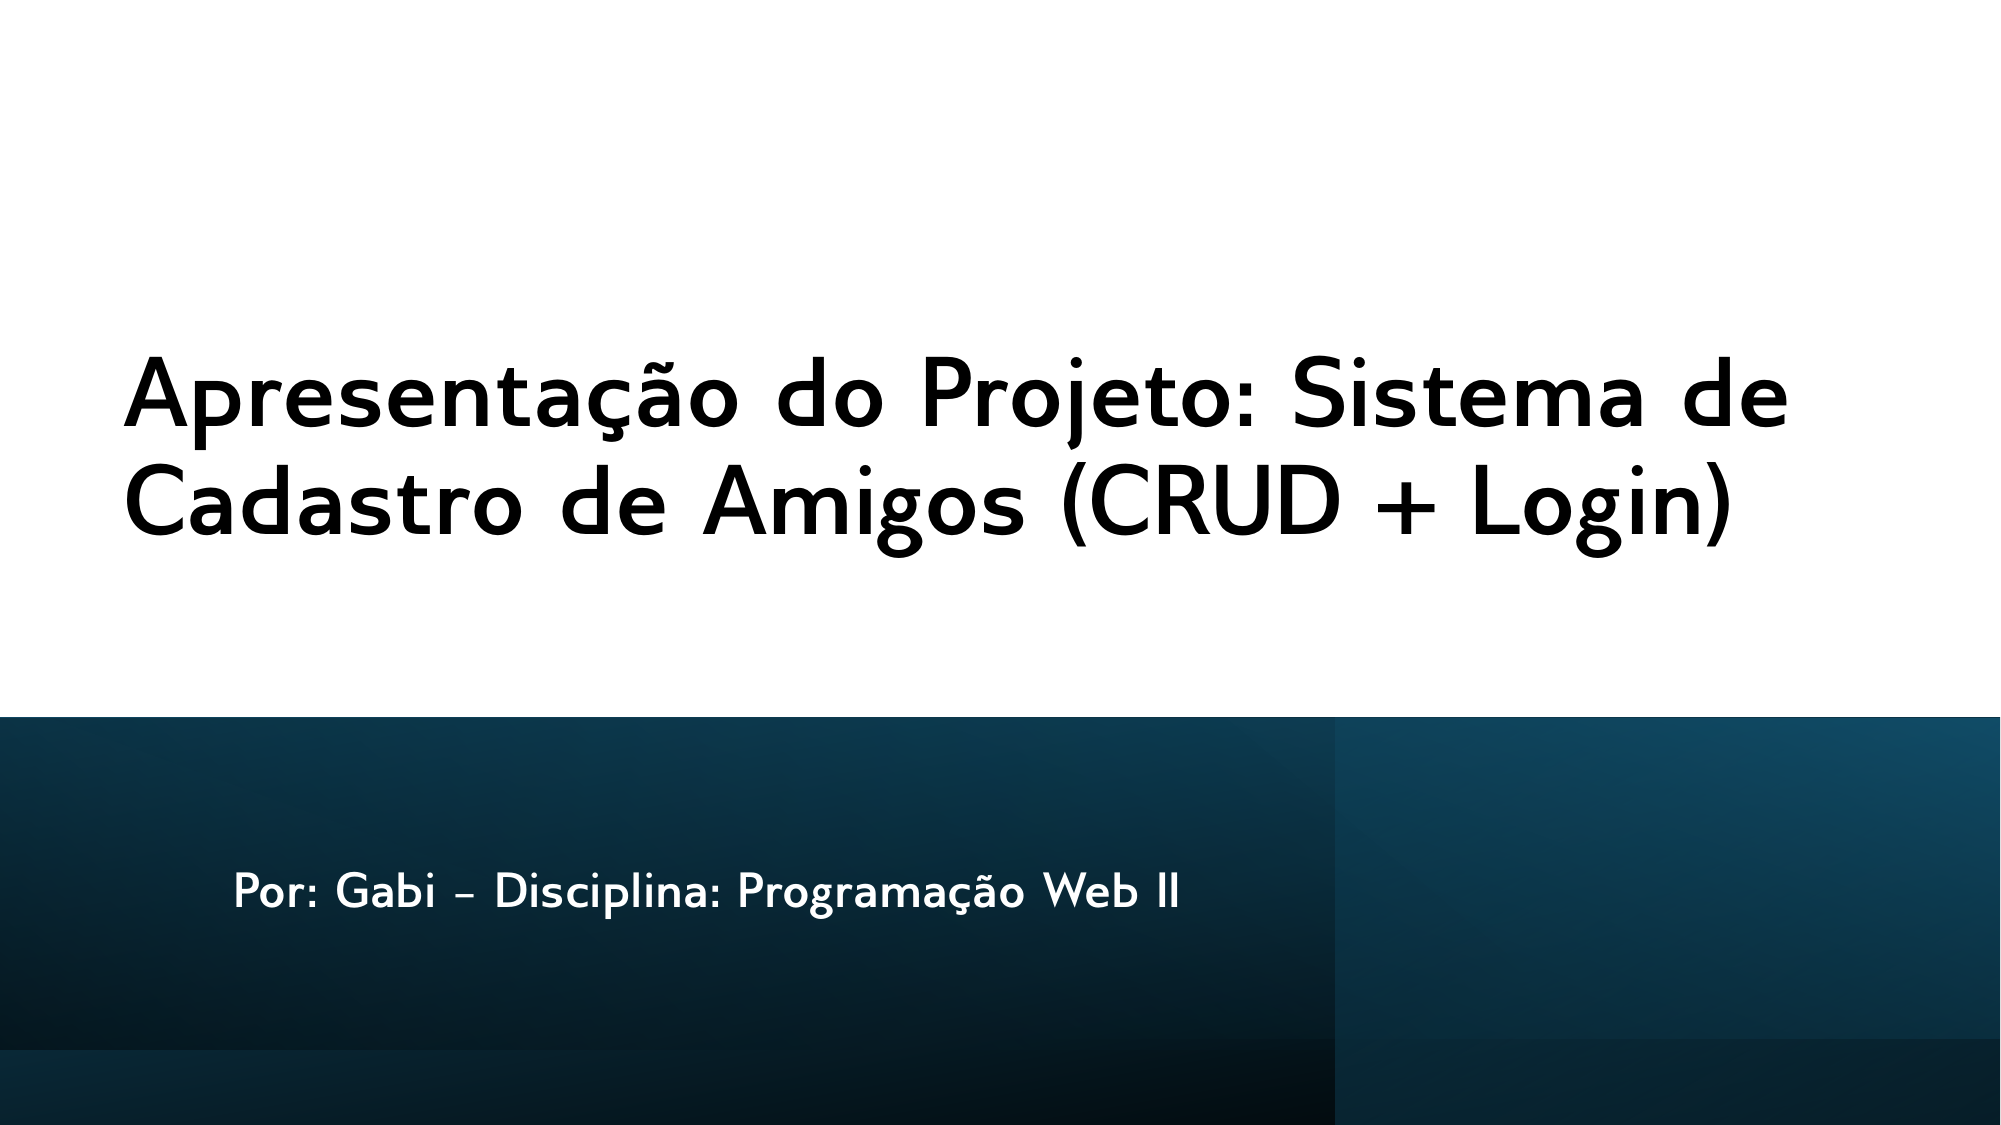

# Apresentação do Projeto: Sistema de Cadastro de Amigos (CRUD + Login)

Por: Gabi – Disciplina: Programação Web II